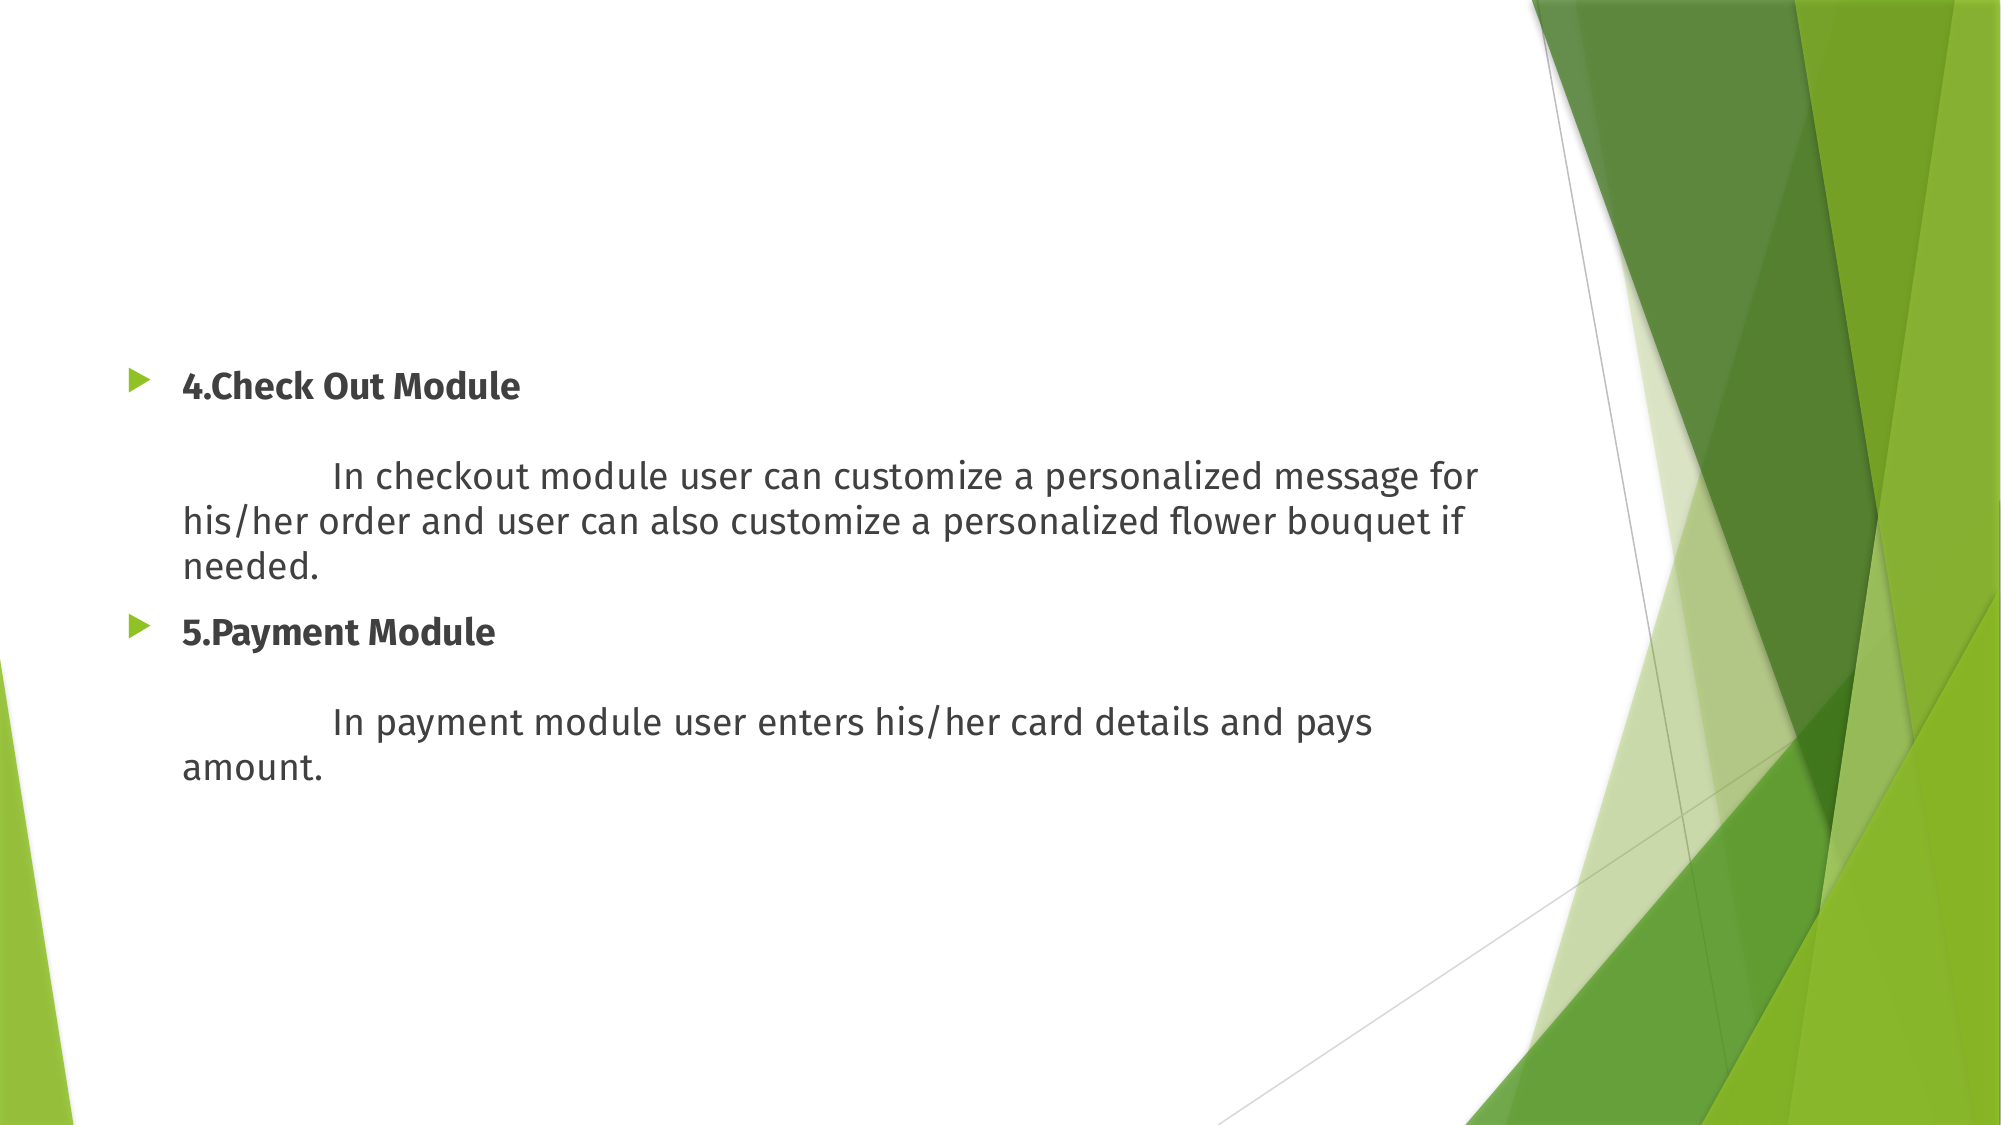

#
4.Check Out Module														  	In checkout module user can customize a personalized message for his/her order and user can also customize a personalized flower bouquet if needed.
5.Payment Module															In payment module user enters his/her card details and pays amount.